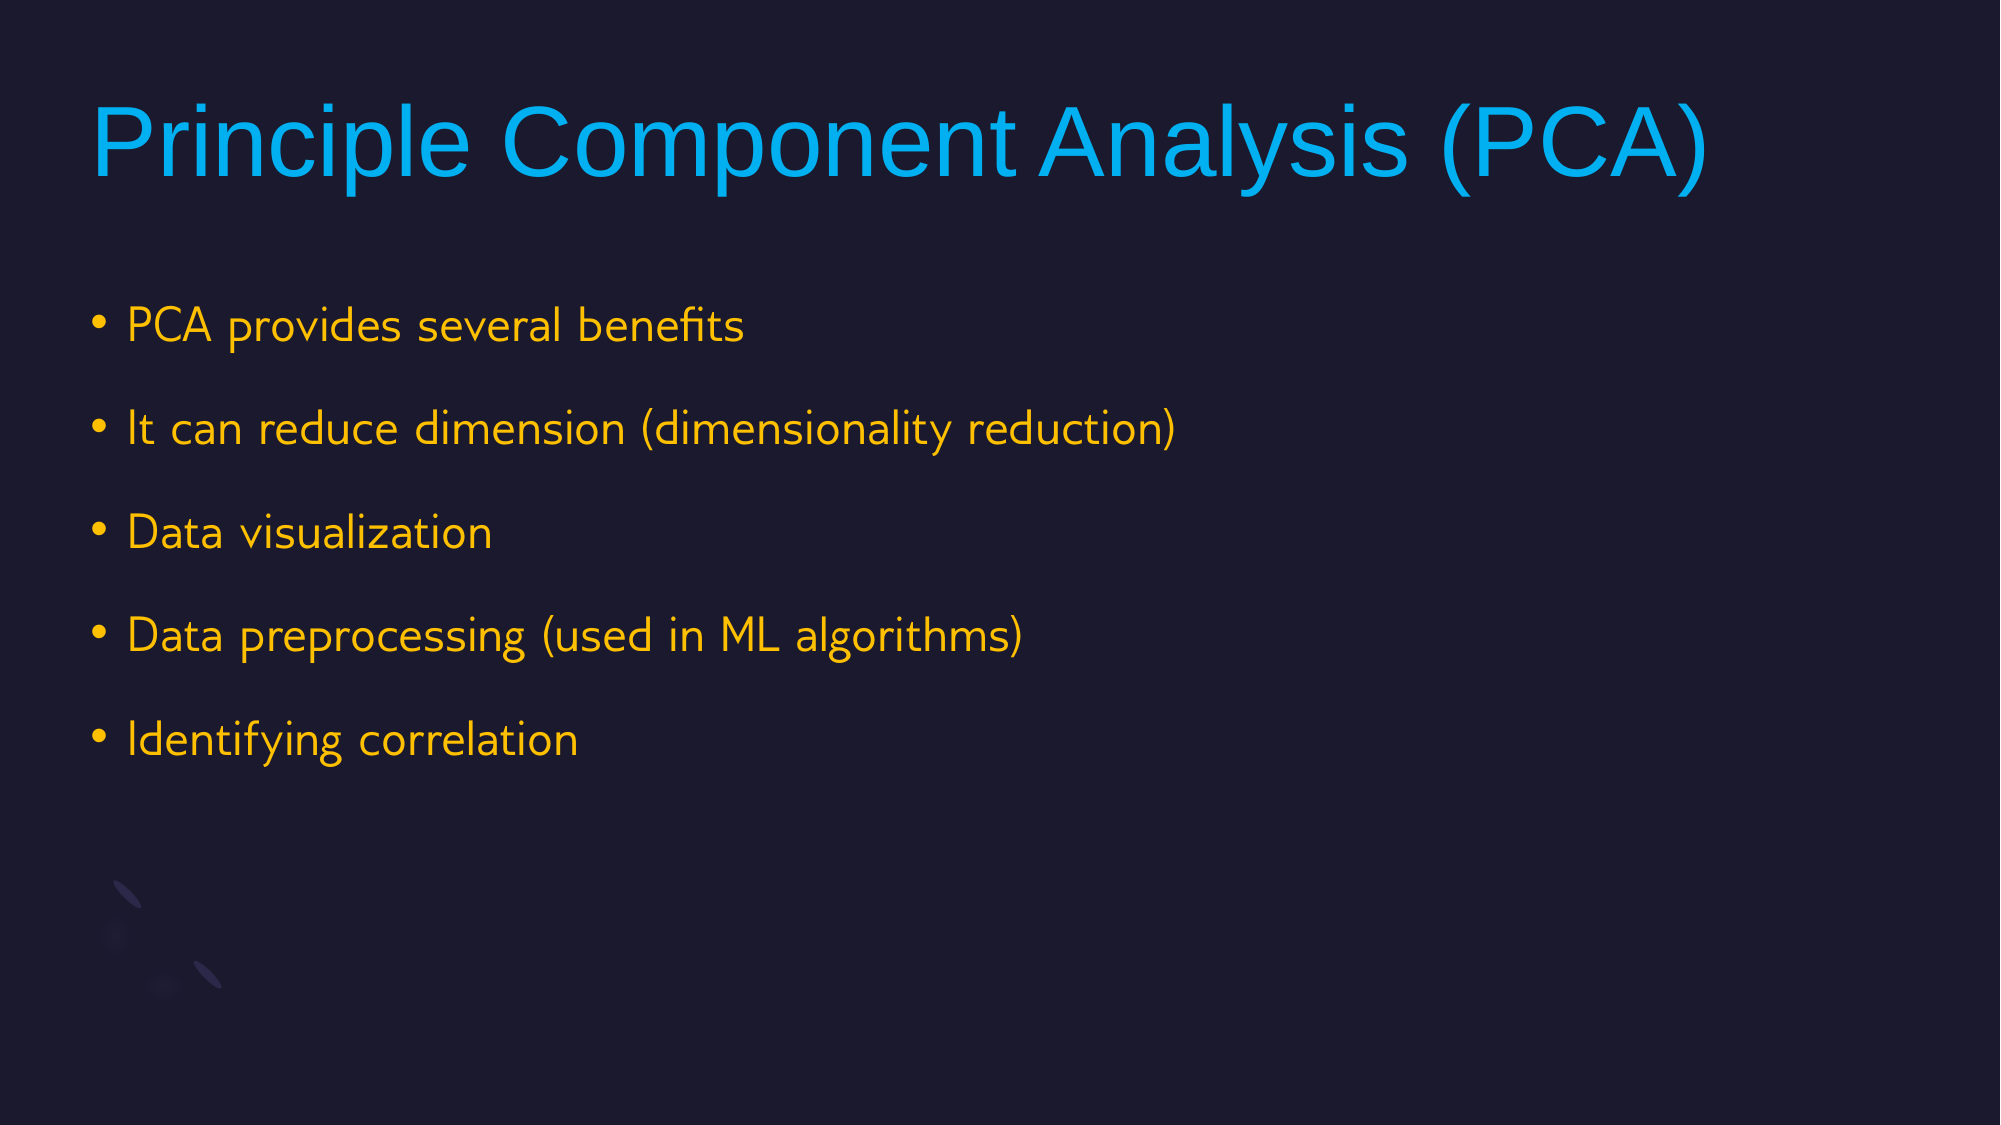

# Principle Component Analysis (PCA)
PCA provides several benefits
It can reduce dimension (dimensionality reduction)
Data visualization
Data preprocessing (used in ML algorithms)
Identifying correlation